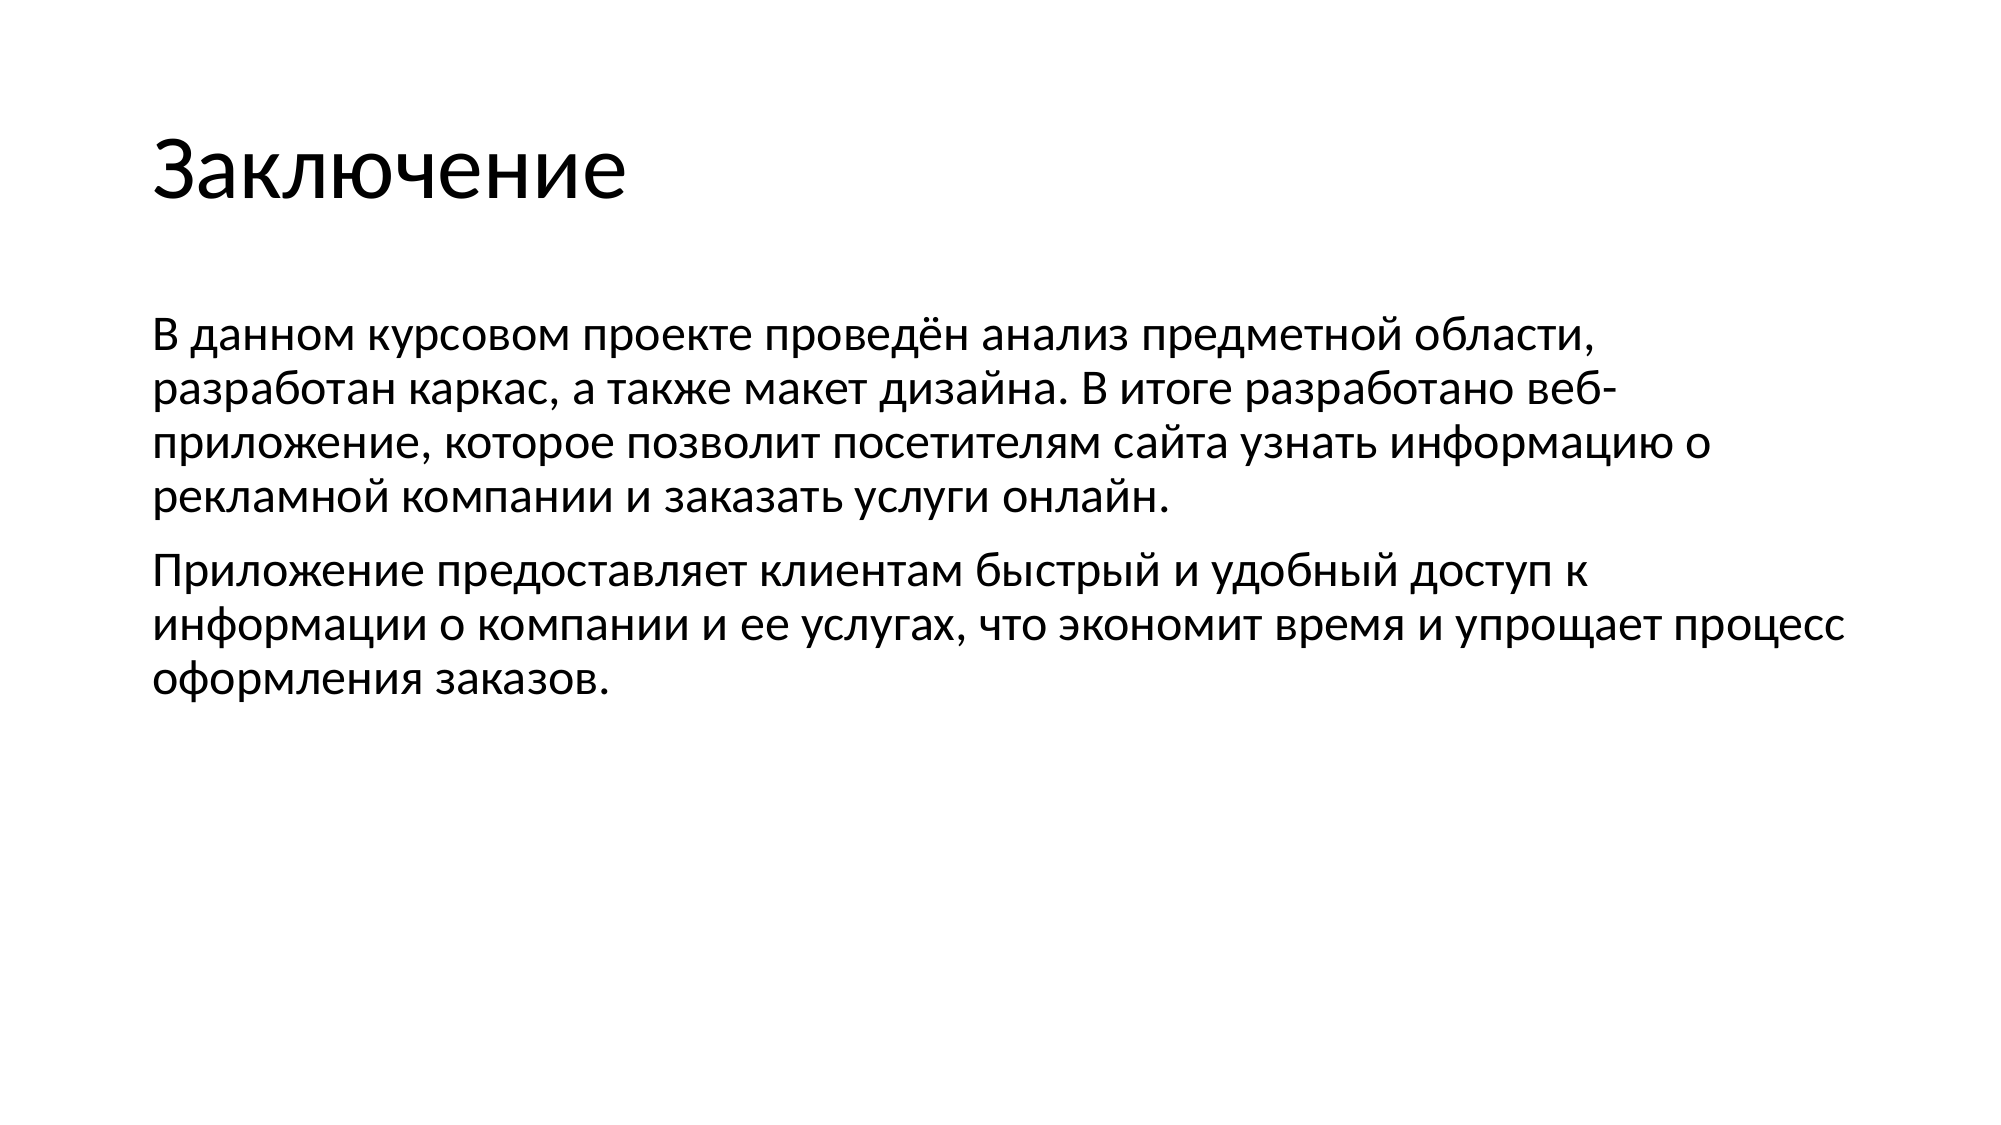

# Заключение
В данном курсовом проекте проведён анализ предметной области, разработан каркас, а также макет дизайна. В итоге разработано веб-приложение, которое позволит посетителям сайта узнать информацию о рекламной компании и заказать услуги онлайн.
Приложение предоставляет клиентам быстрый и удобный доступ к информации о компании и ее услугах, что экономит время и упрощает процесс оформления заказов.